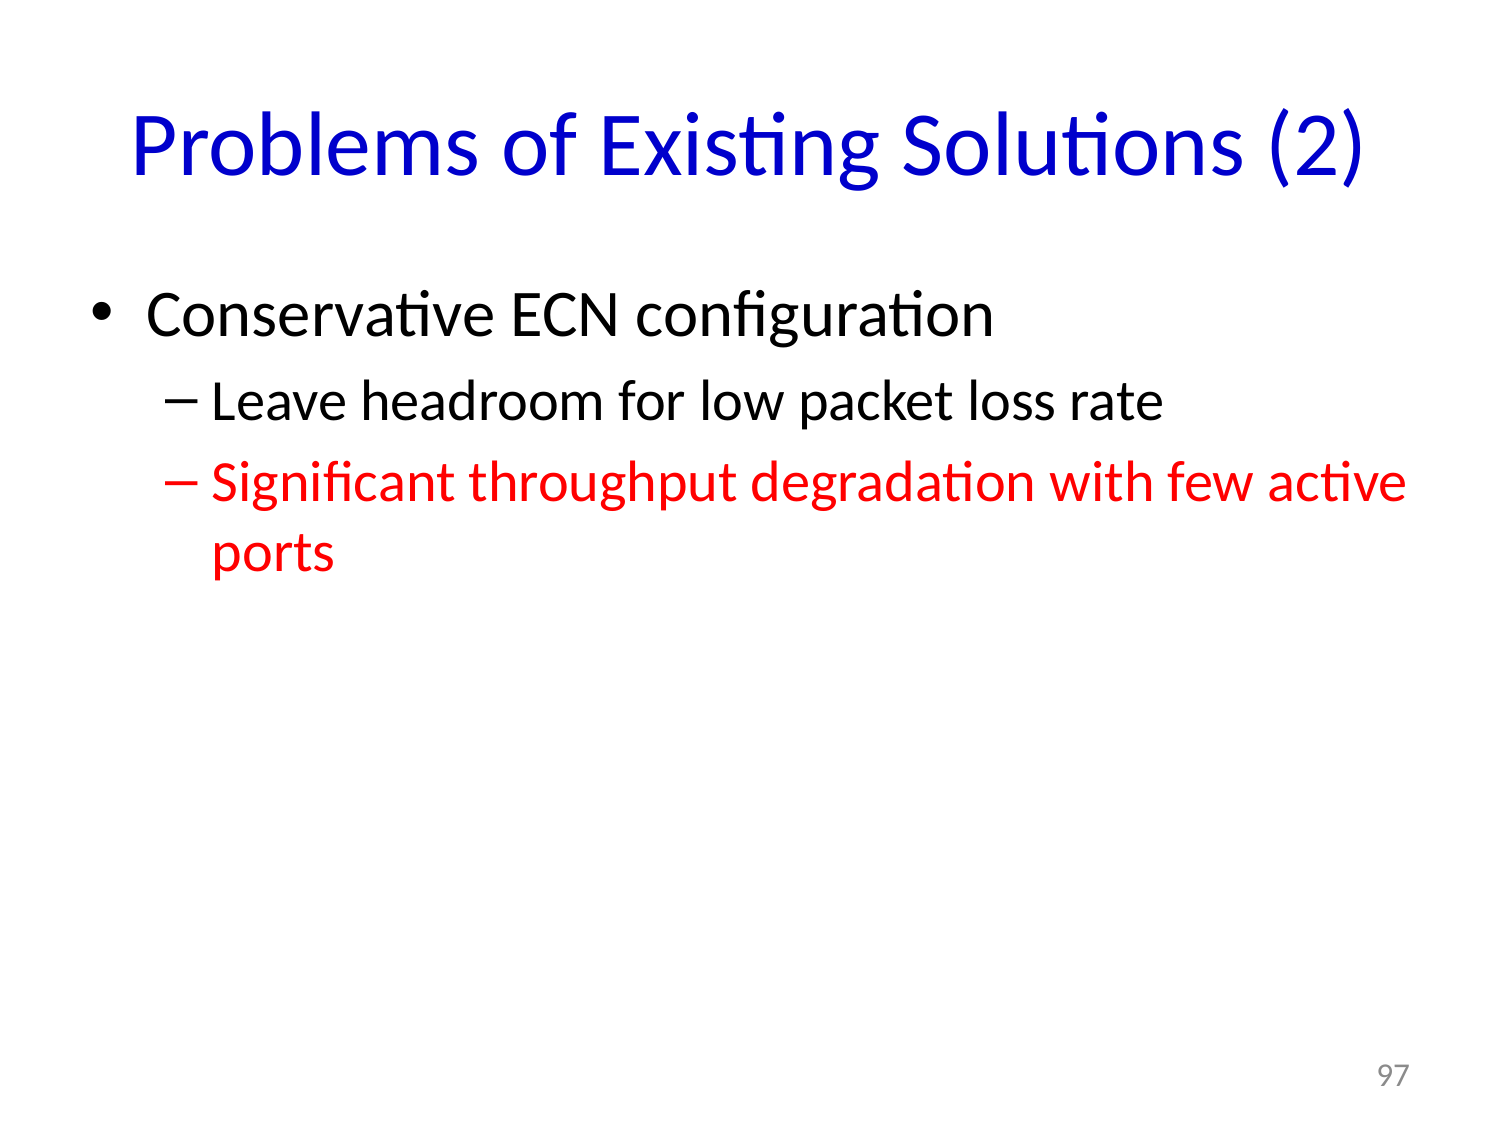

# Problems of Existing Solutions (2)
Conservative ECN configuration
Leave headroom for low packet loss rate
Significant throughput degradation with few active ports

97